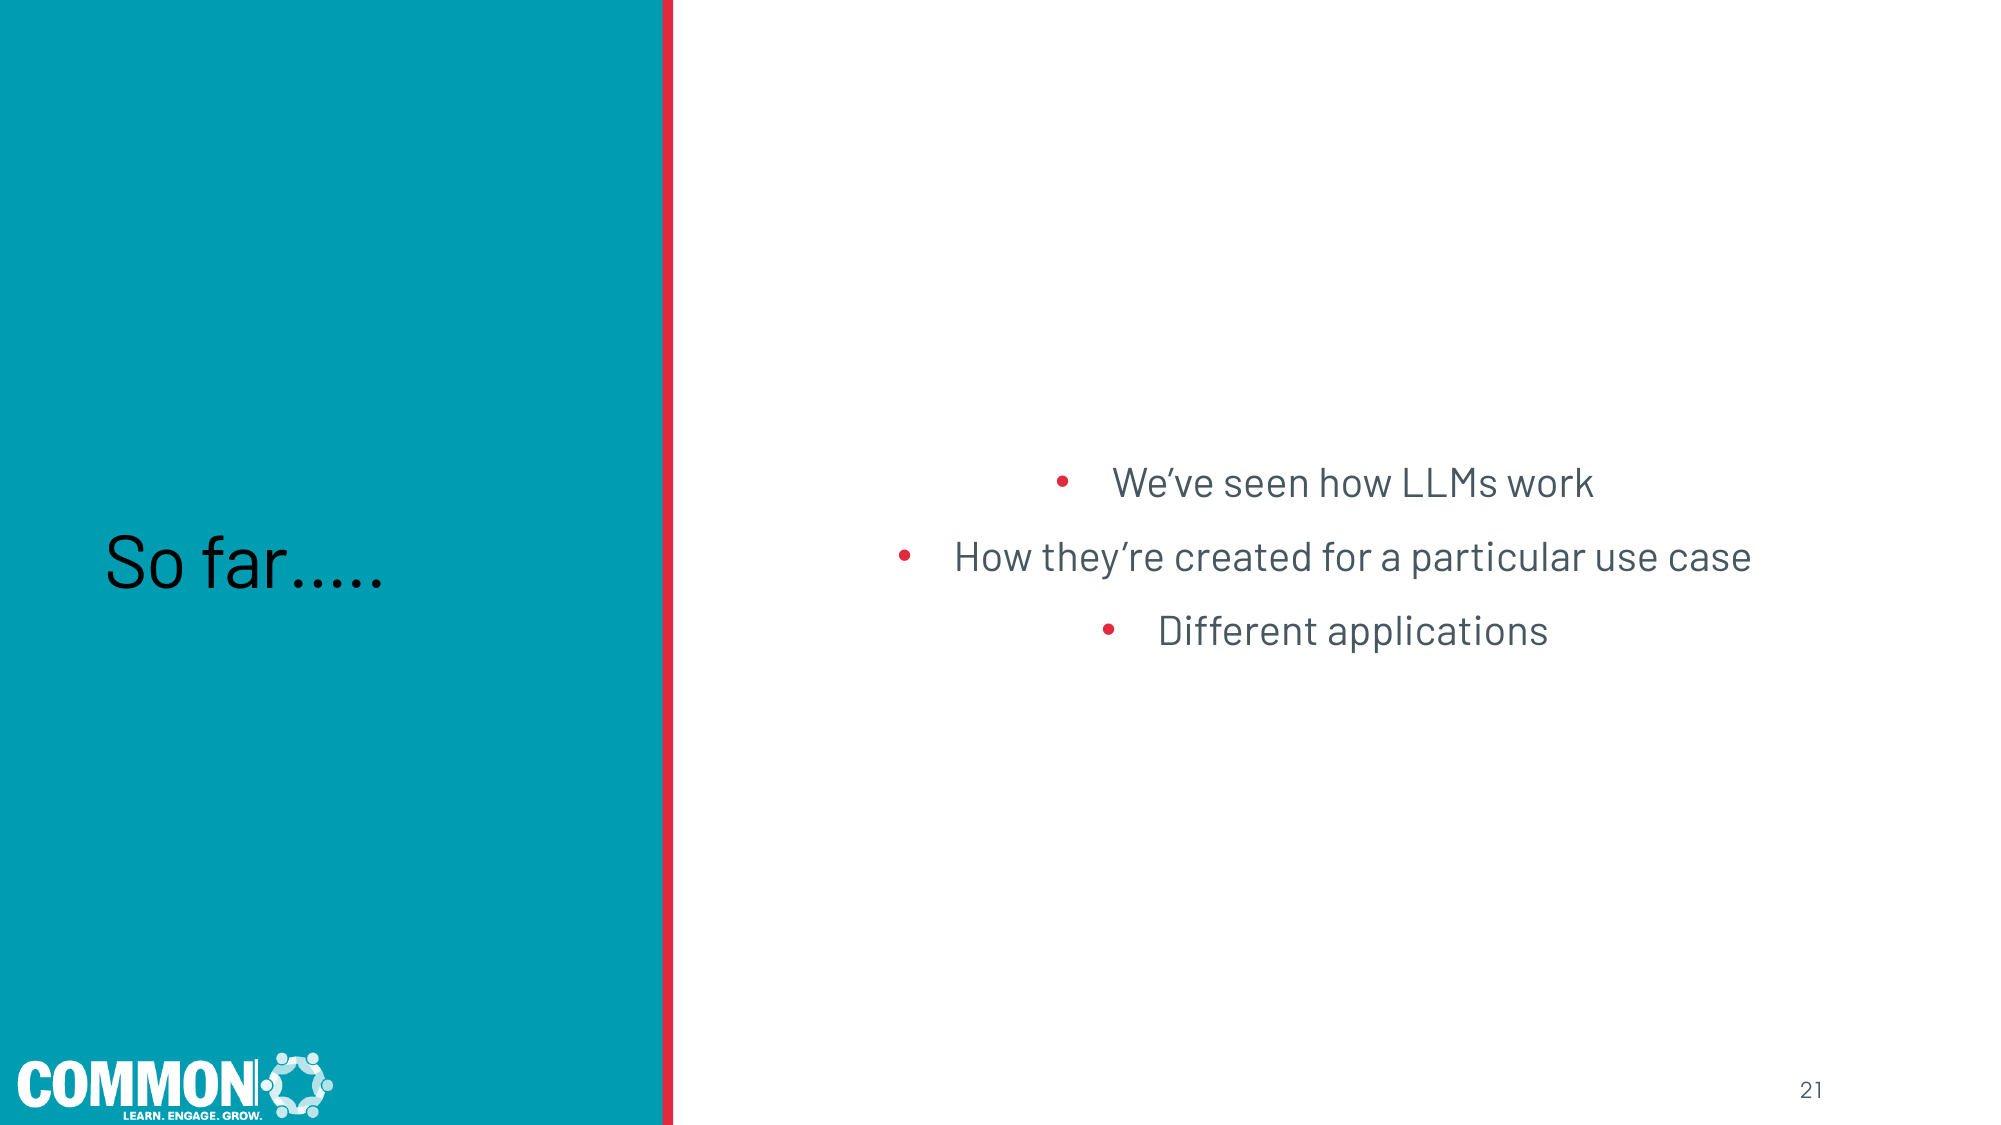

We’ve seen how LLMs work
How they’re created for a particular use case
Different applications

# So far…..
21